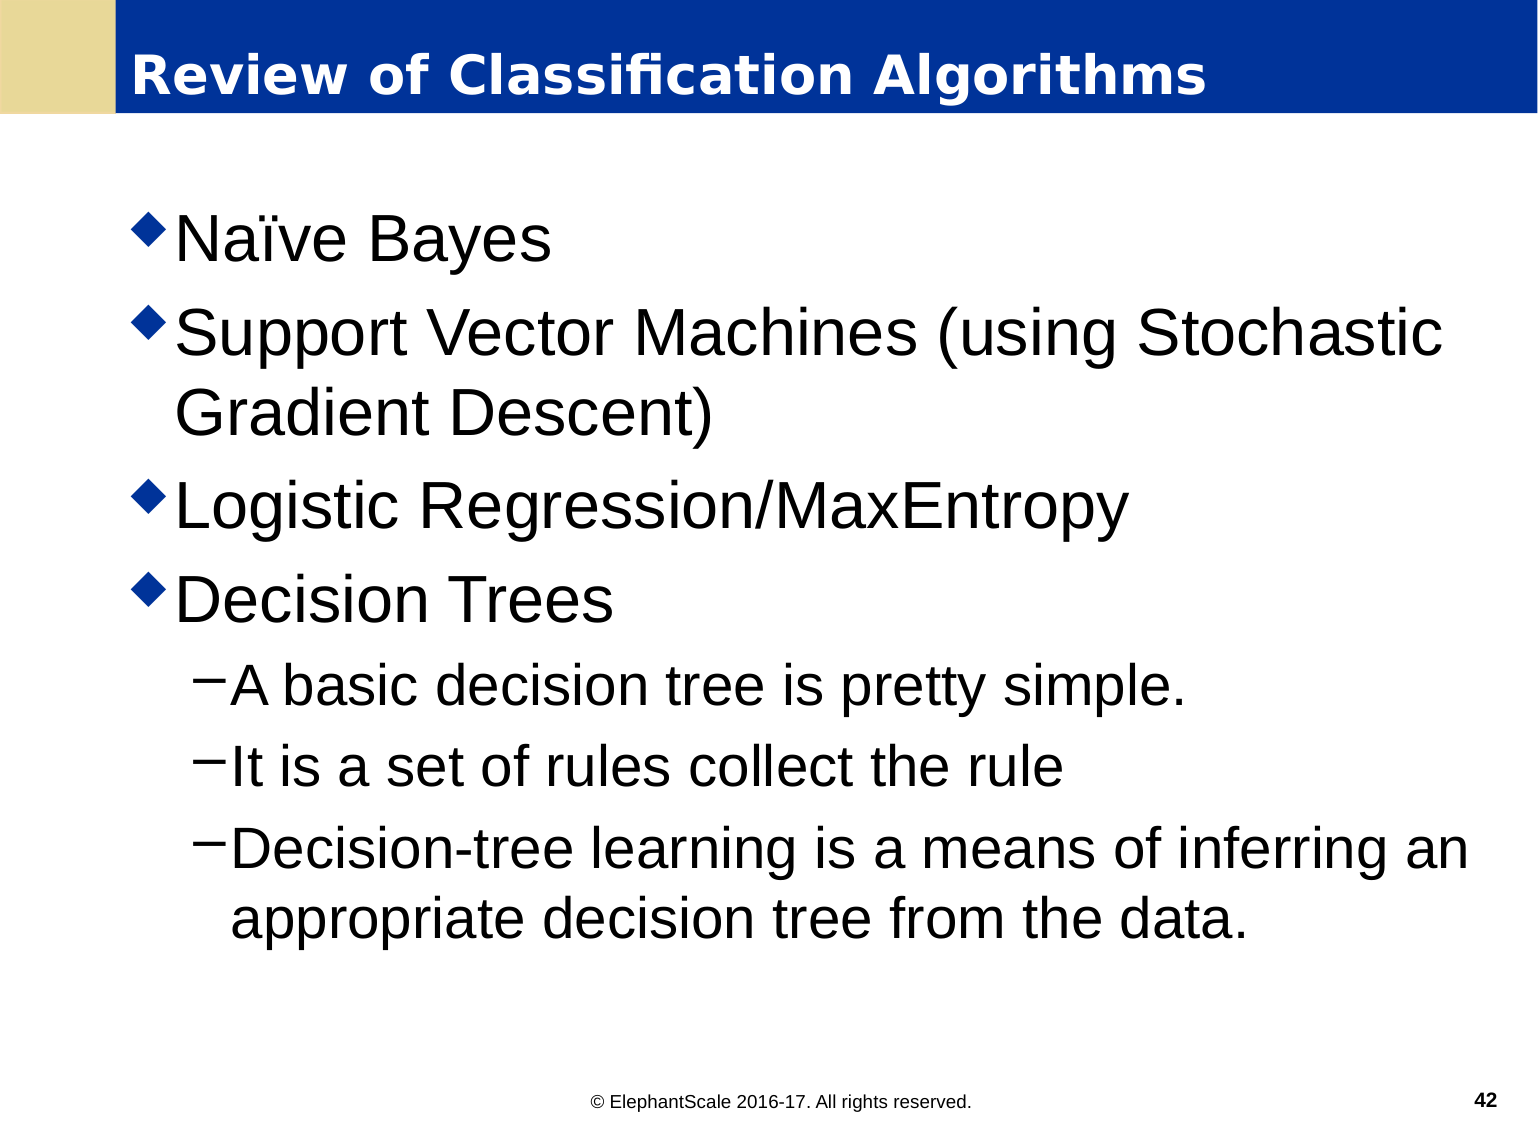

# Review of Classification Algorithms
Naïve Bayes
Support Vector Machines (using Stochastic Gradient Descent)
Logistic Regression/MaxEntropy
Decision Trees
A basic decision tree is pretty simple.
It is a set of rules collect the rule
Decision-tree learning is a means of inferring an appropriate decision tree from the data.

42
© ElephantScale 2016-17. All rights reserved.